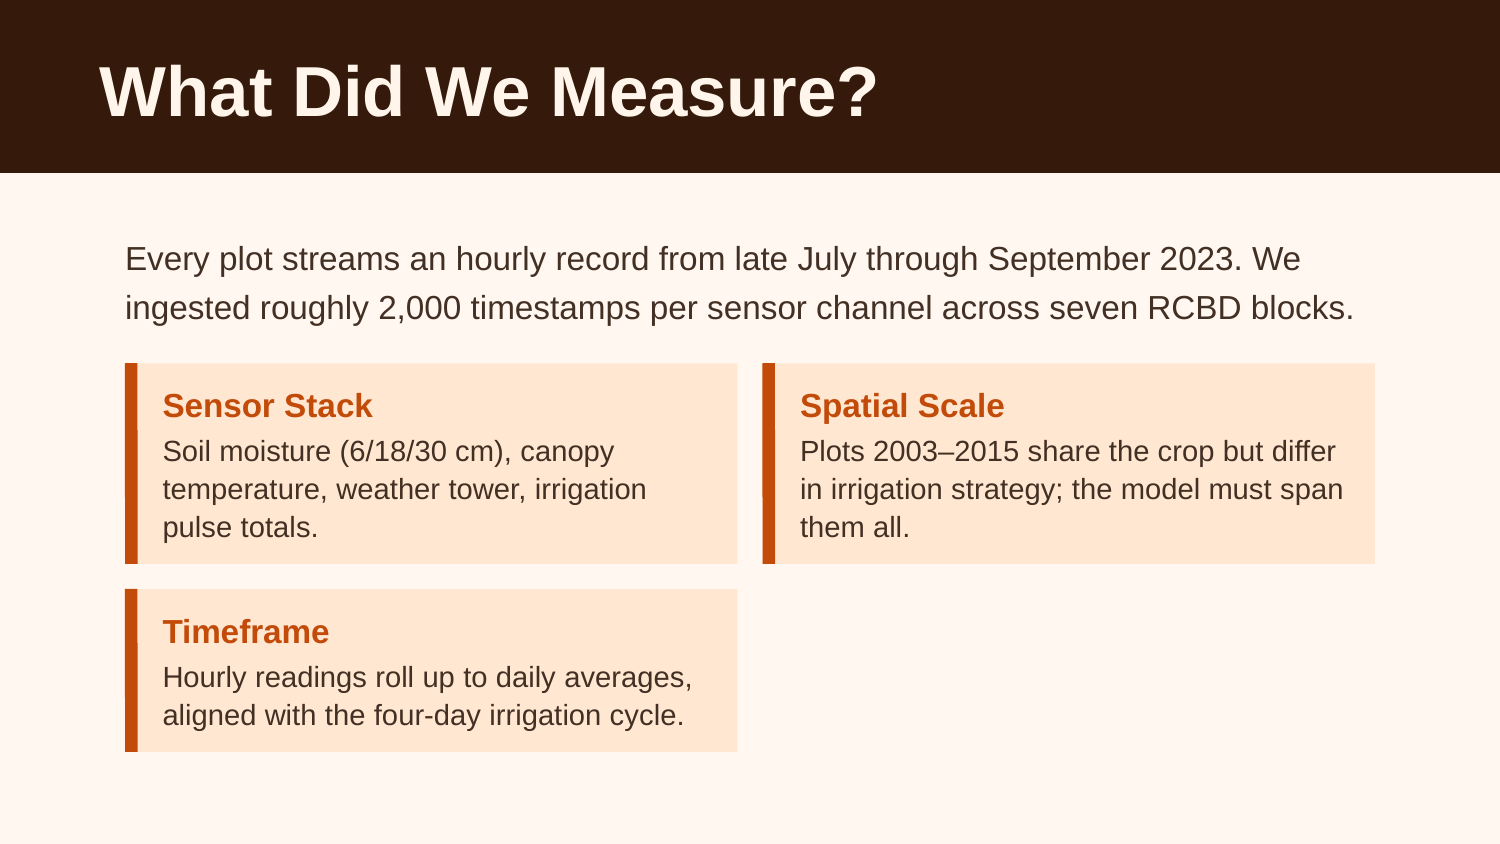

What Did We Measure?
Every plot streams an hourly record from late July through September 2023. We ingested roughly 2,000 timestamps per sensor channel across seven RCBD blocks.

Sensor Stack
Spatial Scale
Soil moisture (6/18/30 cm), canopy temperature, weather tower, irrigation pulse totals.
Plots 2003–2015 share the crop but differ in irrigation strategy; the model must span them all.

Timeframe
Hourly readings roll up to daily averages, aligned with the four-day irrigation cycle.